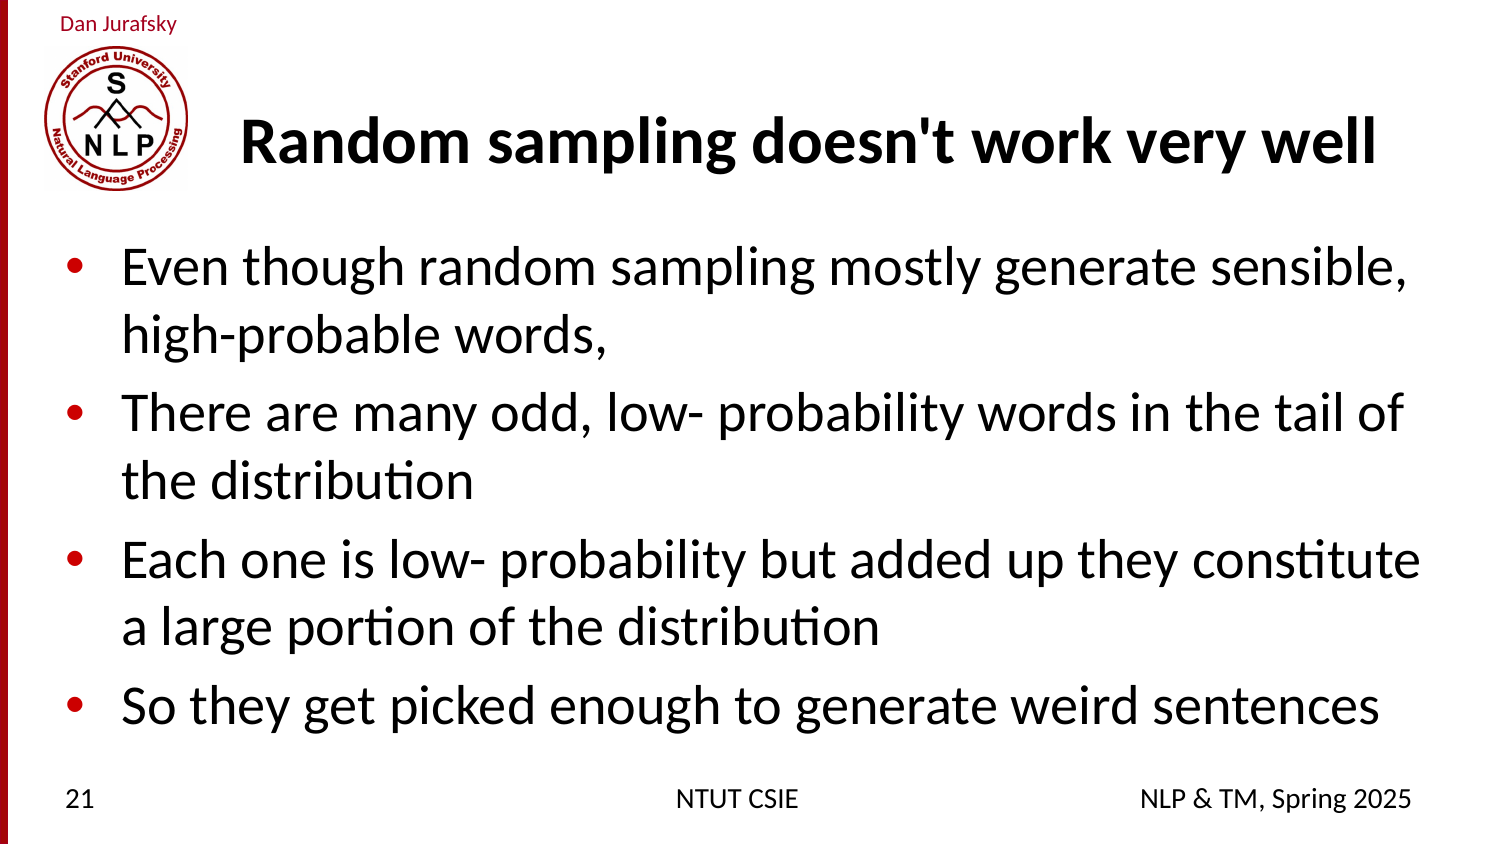

# Random sampling doesn't work very well
Even though random sampling mostly generate sensible, high-probable words,
There are many odd, low- probability words in the tail of the distribution
Each one is low- probability but added up they constitute a large portion of the distribution
So they get picked enough to generate weird sentences

21
NTUT CSIE
NLP & TM, Spring 2025